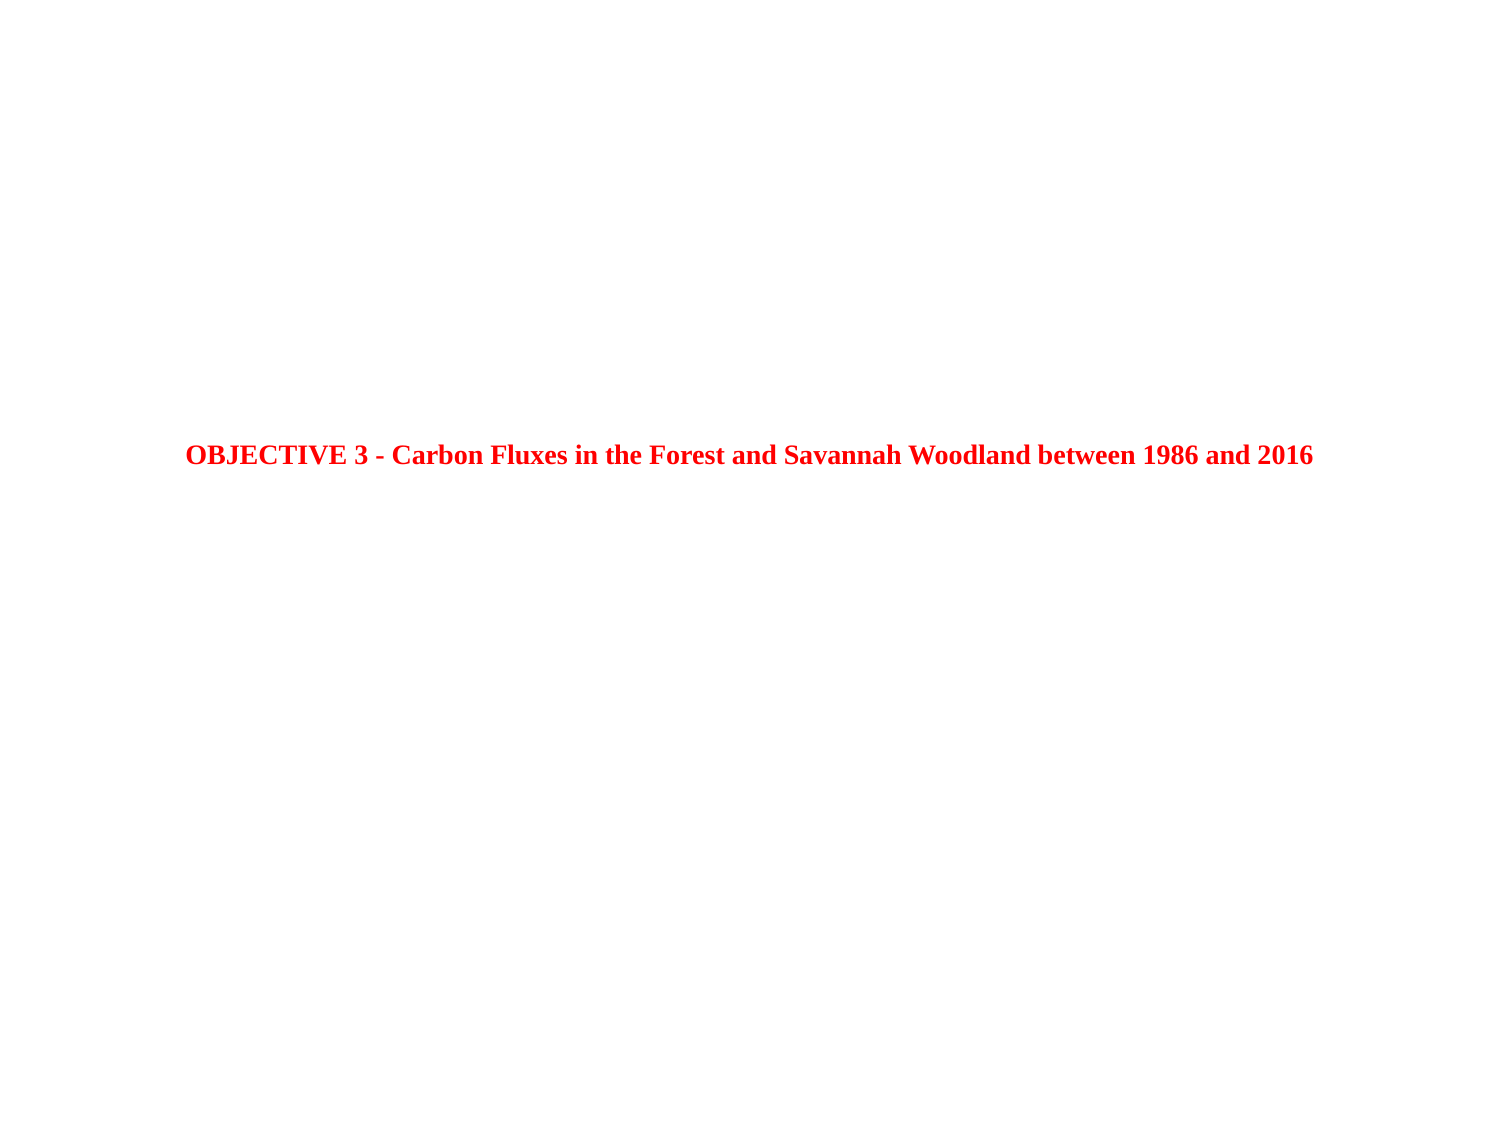

# OBJECTIVE 3 - Carbon Fluxes in the Forest and Savannah Woodland between 1986 and 2016